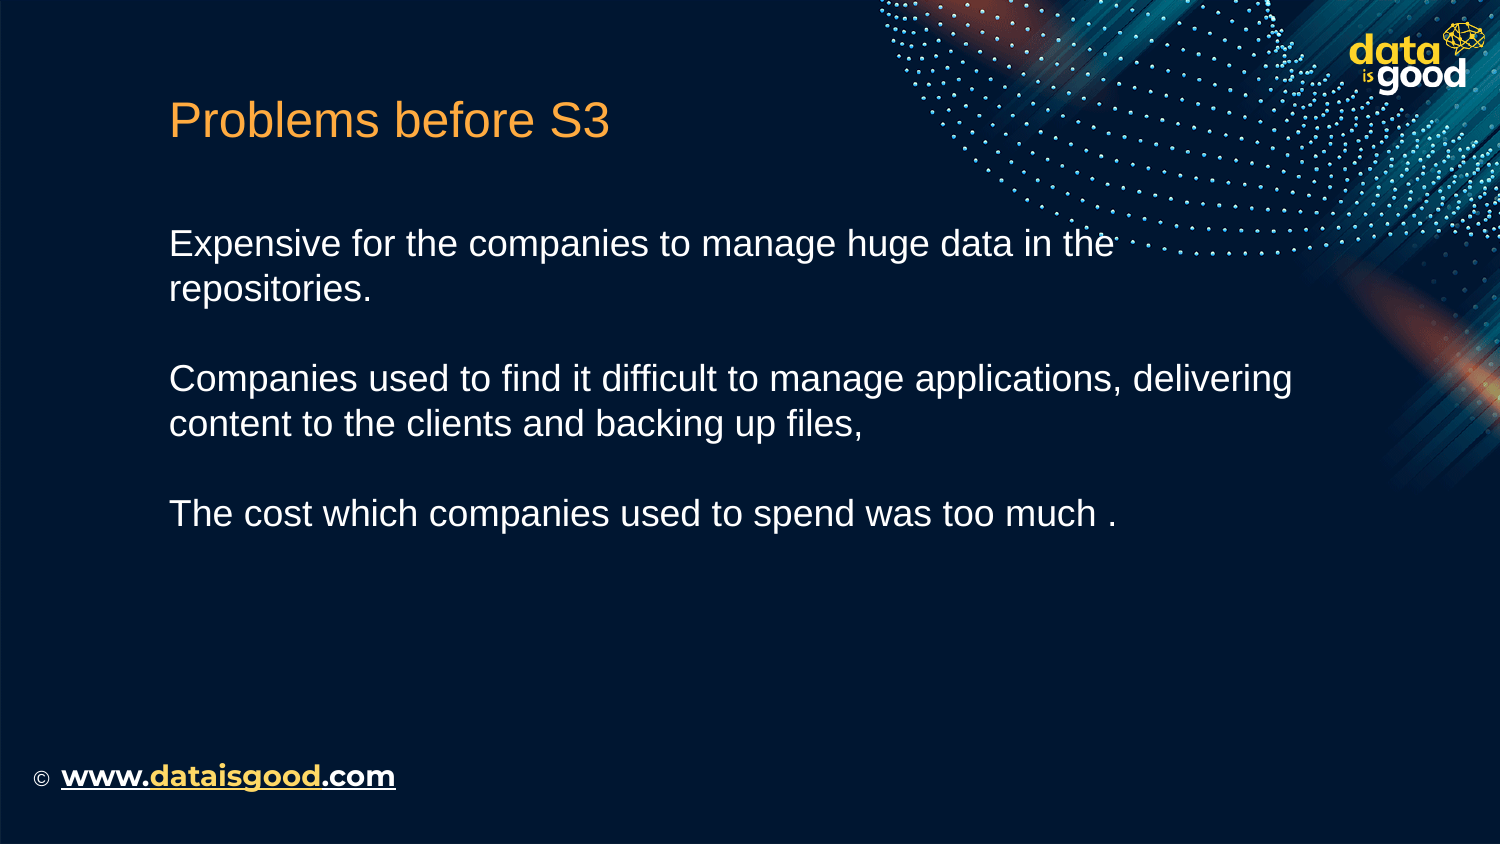

# Problems before S3
Expensive for the companies to manage huge data in the repositories.

Companies used to find it difficult to manage applications, delivering content to the clients and backing up files,

The cost which companies used to spend was too much .